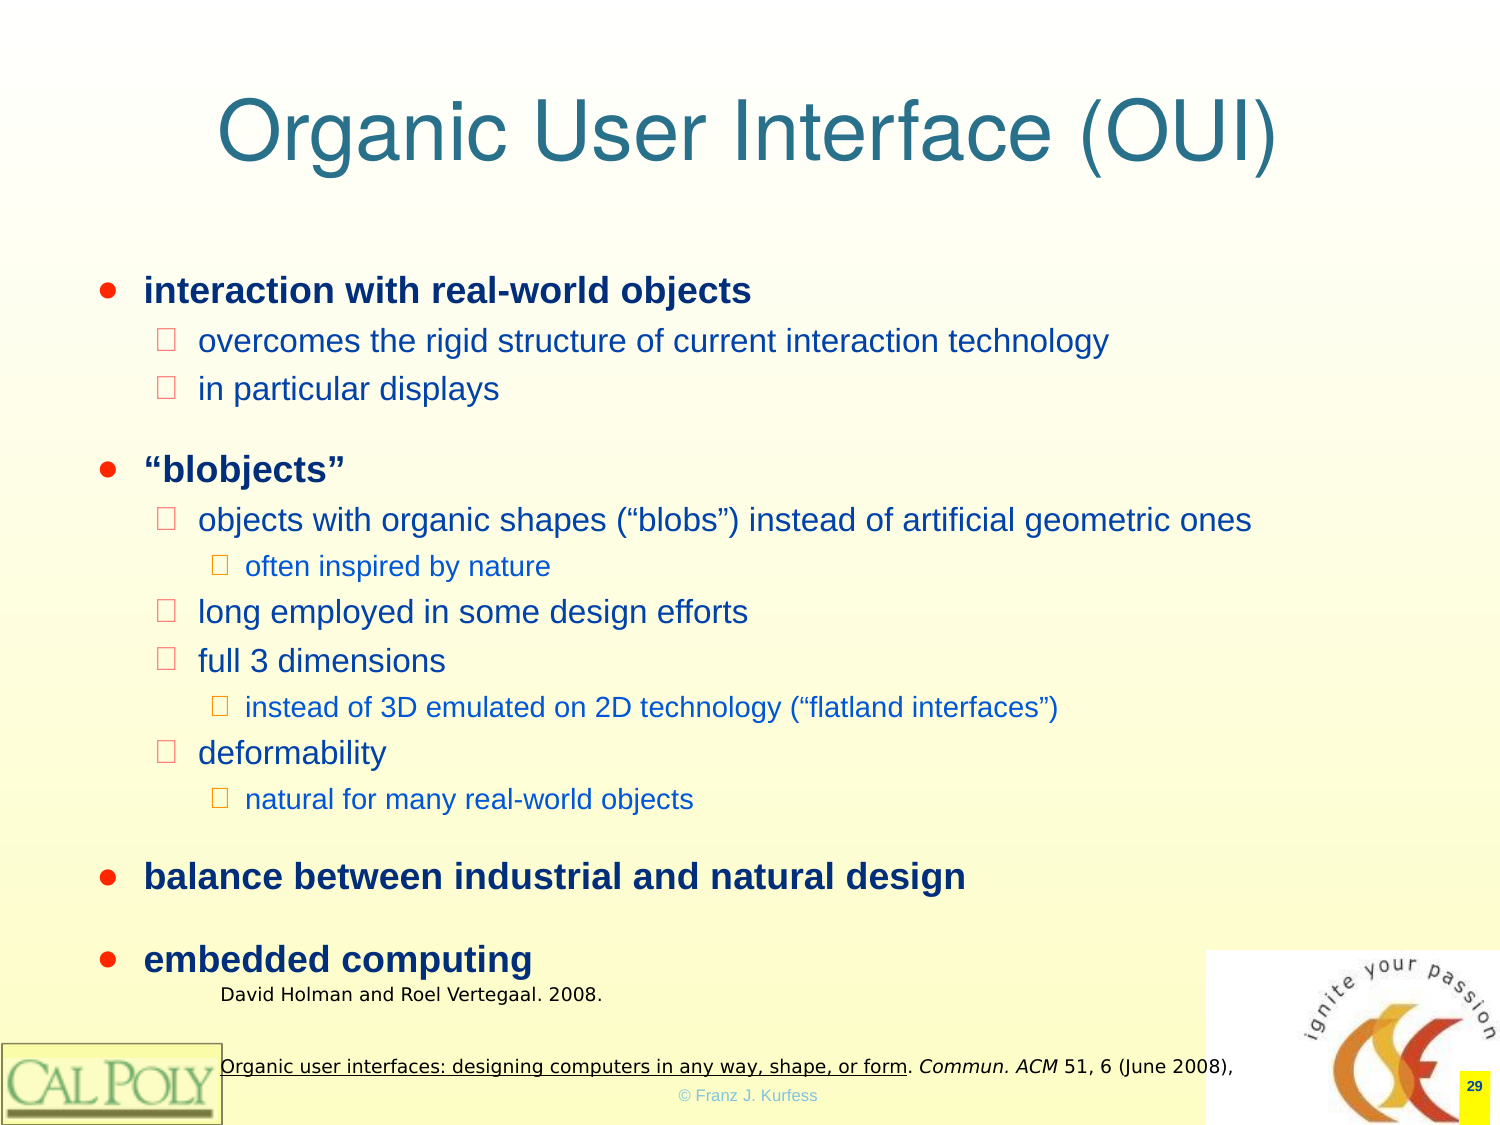

# Organic User Interface (OUI)
interaction with real-world objects
overcomes the rigid structure of current interaction technology
in particular displays
“blobjects”
objects with organic shapes (“blobs”) instead of artificial geometric ones
often inspired by nature
long employed in some design efforts
full 3 dimensions
instead of 3D emulated on 2D technology (“flatland interfaces”)
deformability
natural for many real-world objects
balance between industrial and natural design
embedded computing
David Holman and Roel Vertegaal. 2008. Organic user interfaces: designing computers in any way, shape, or form. Commun. ACM 51, 6 (June 2008), 48-55. DOI=http://dx.doi.org/10.1145/1349026.1349037
29